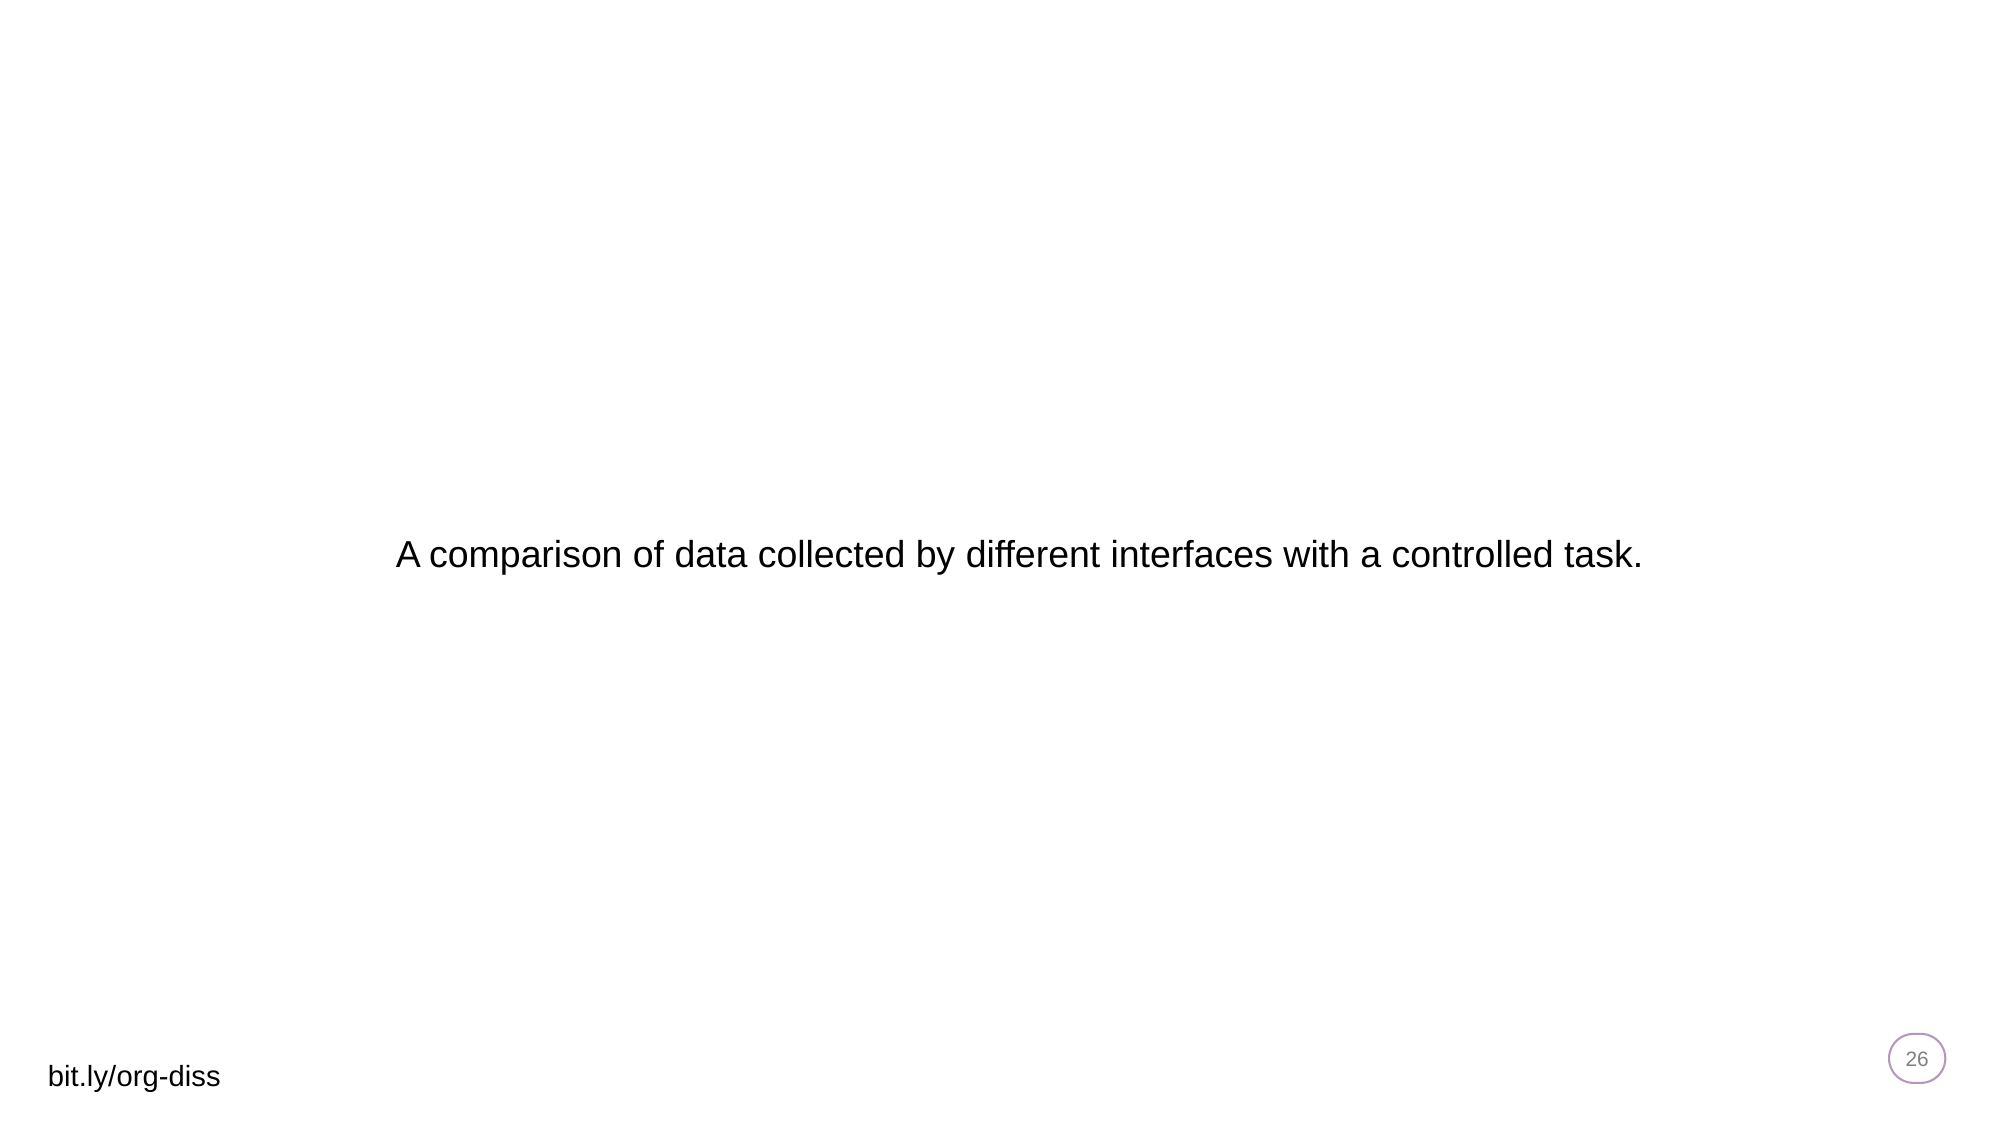

A comparison of data collected by different interfaces with a controlled task.
26